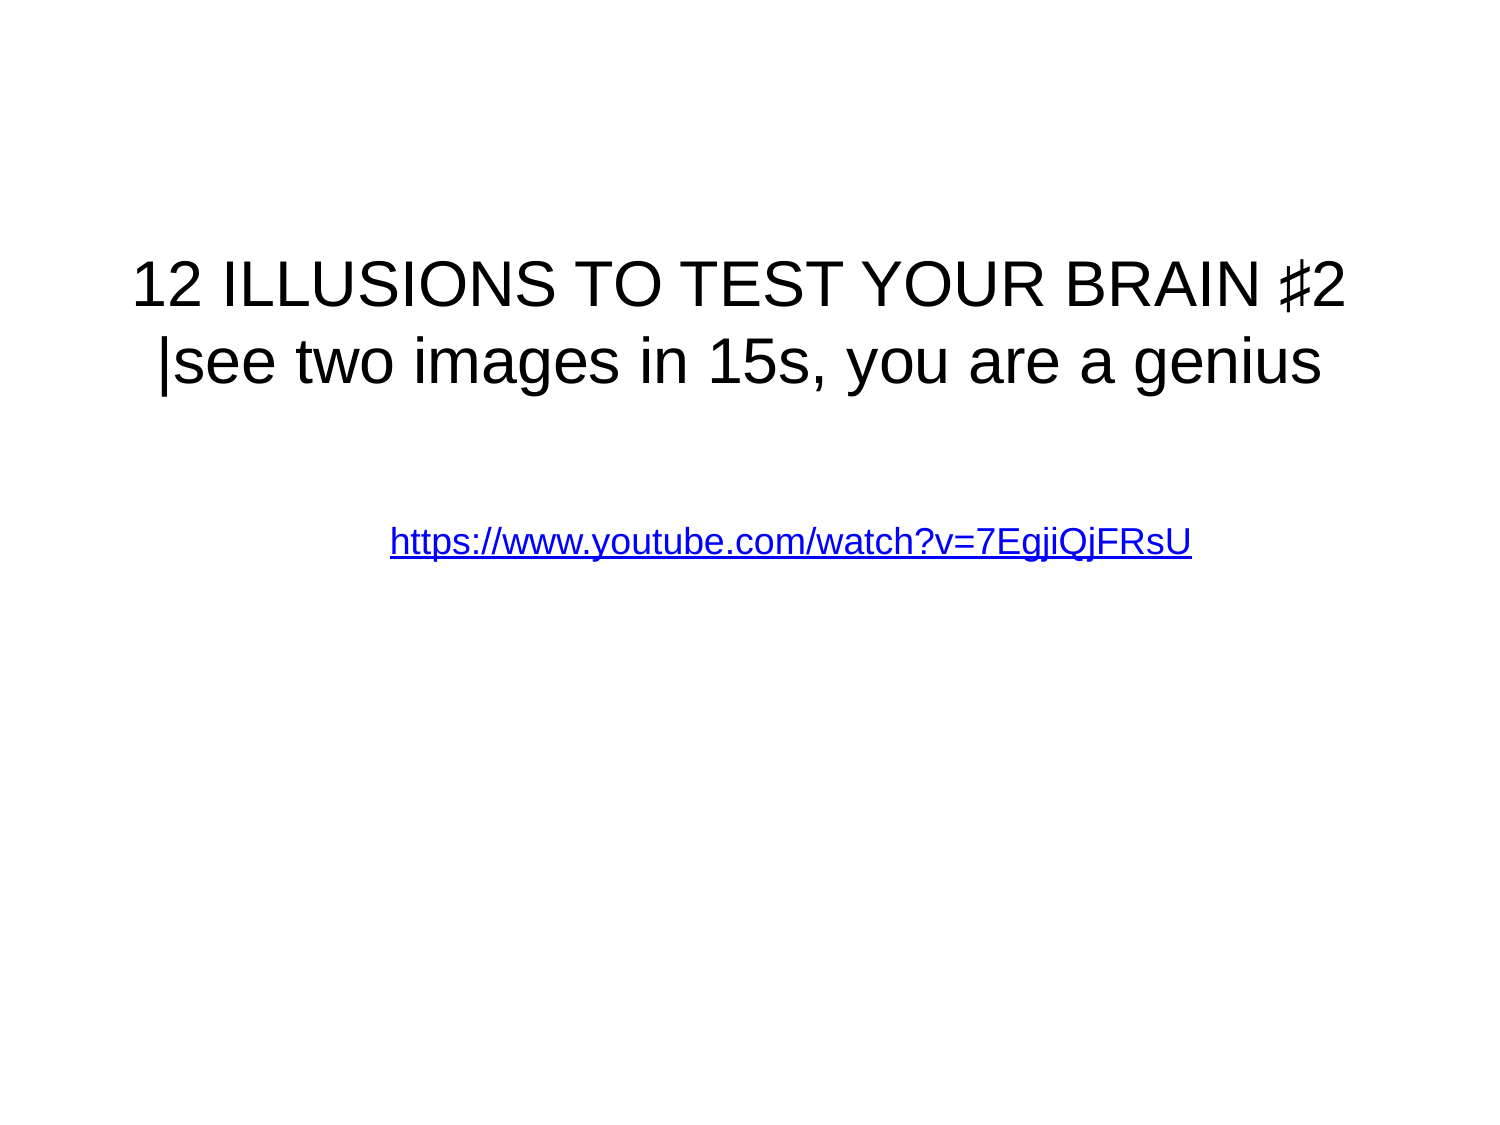

# 12 ILLUSIONS TO TEST YOUR BRAIN ♯2 |see two images in 15s, you are a genius
https://www.youtube.com/watch?v=7EgjiQjFRsU